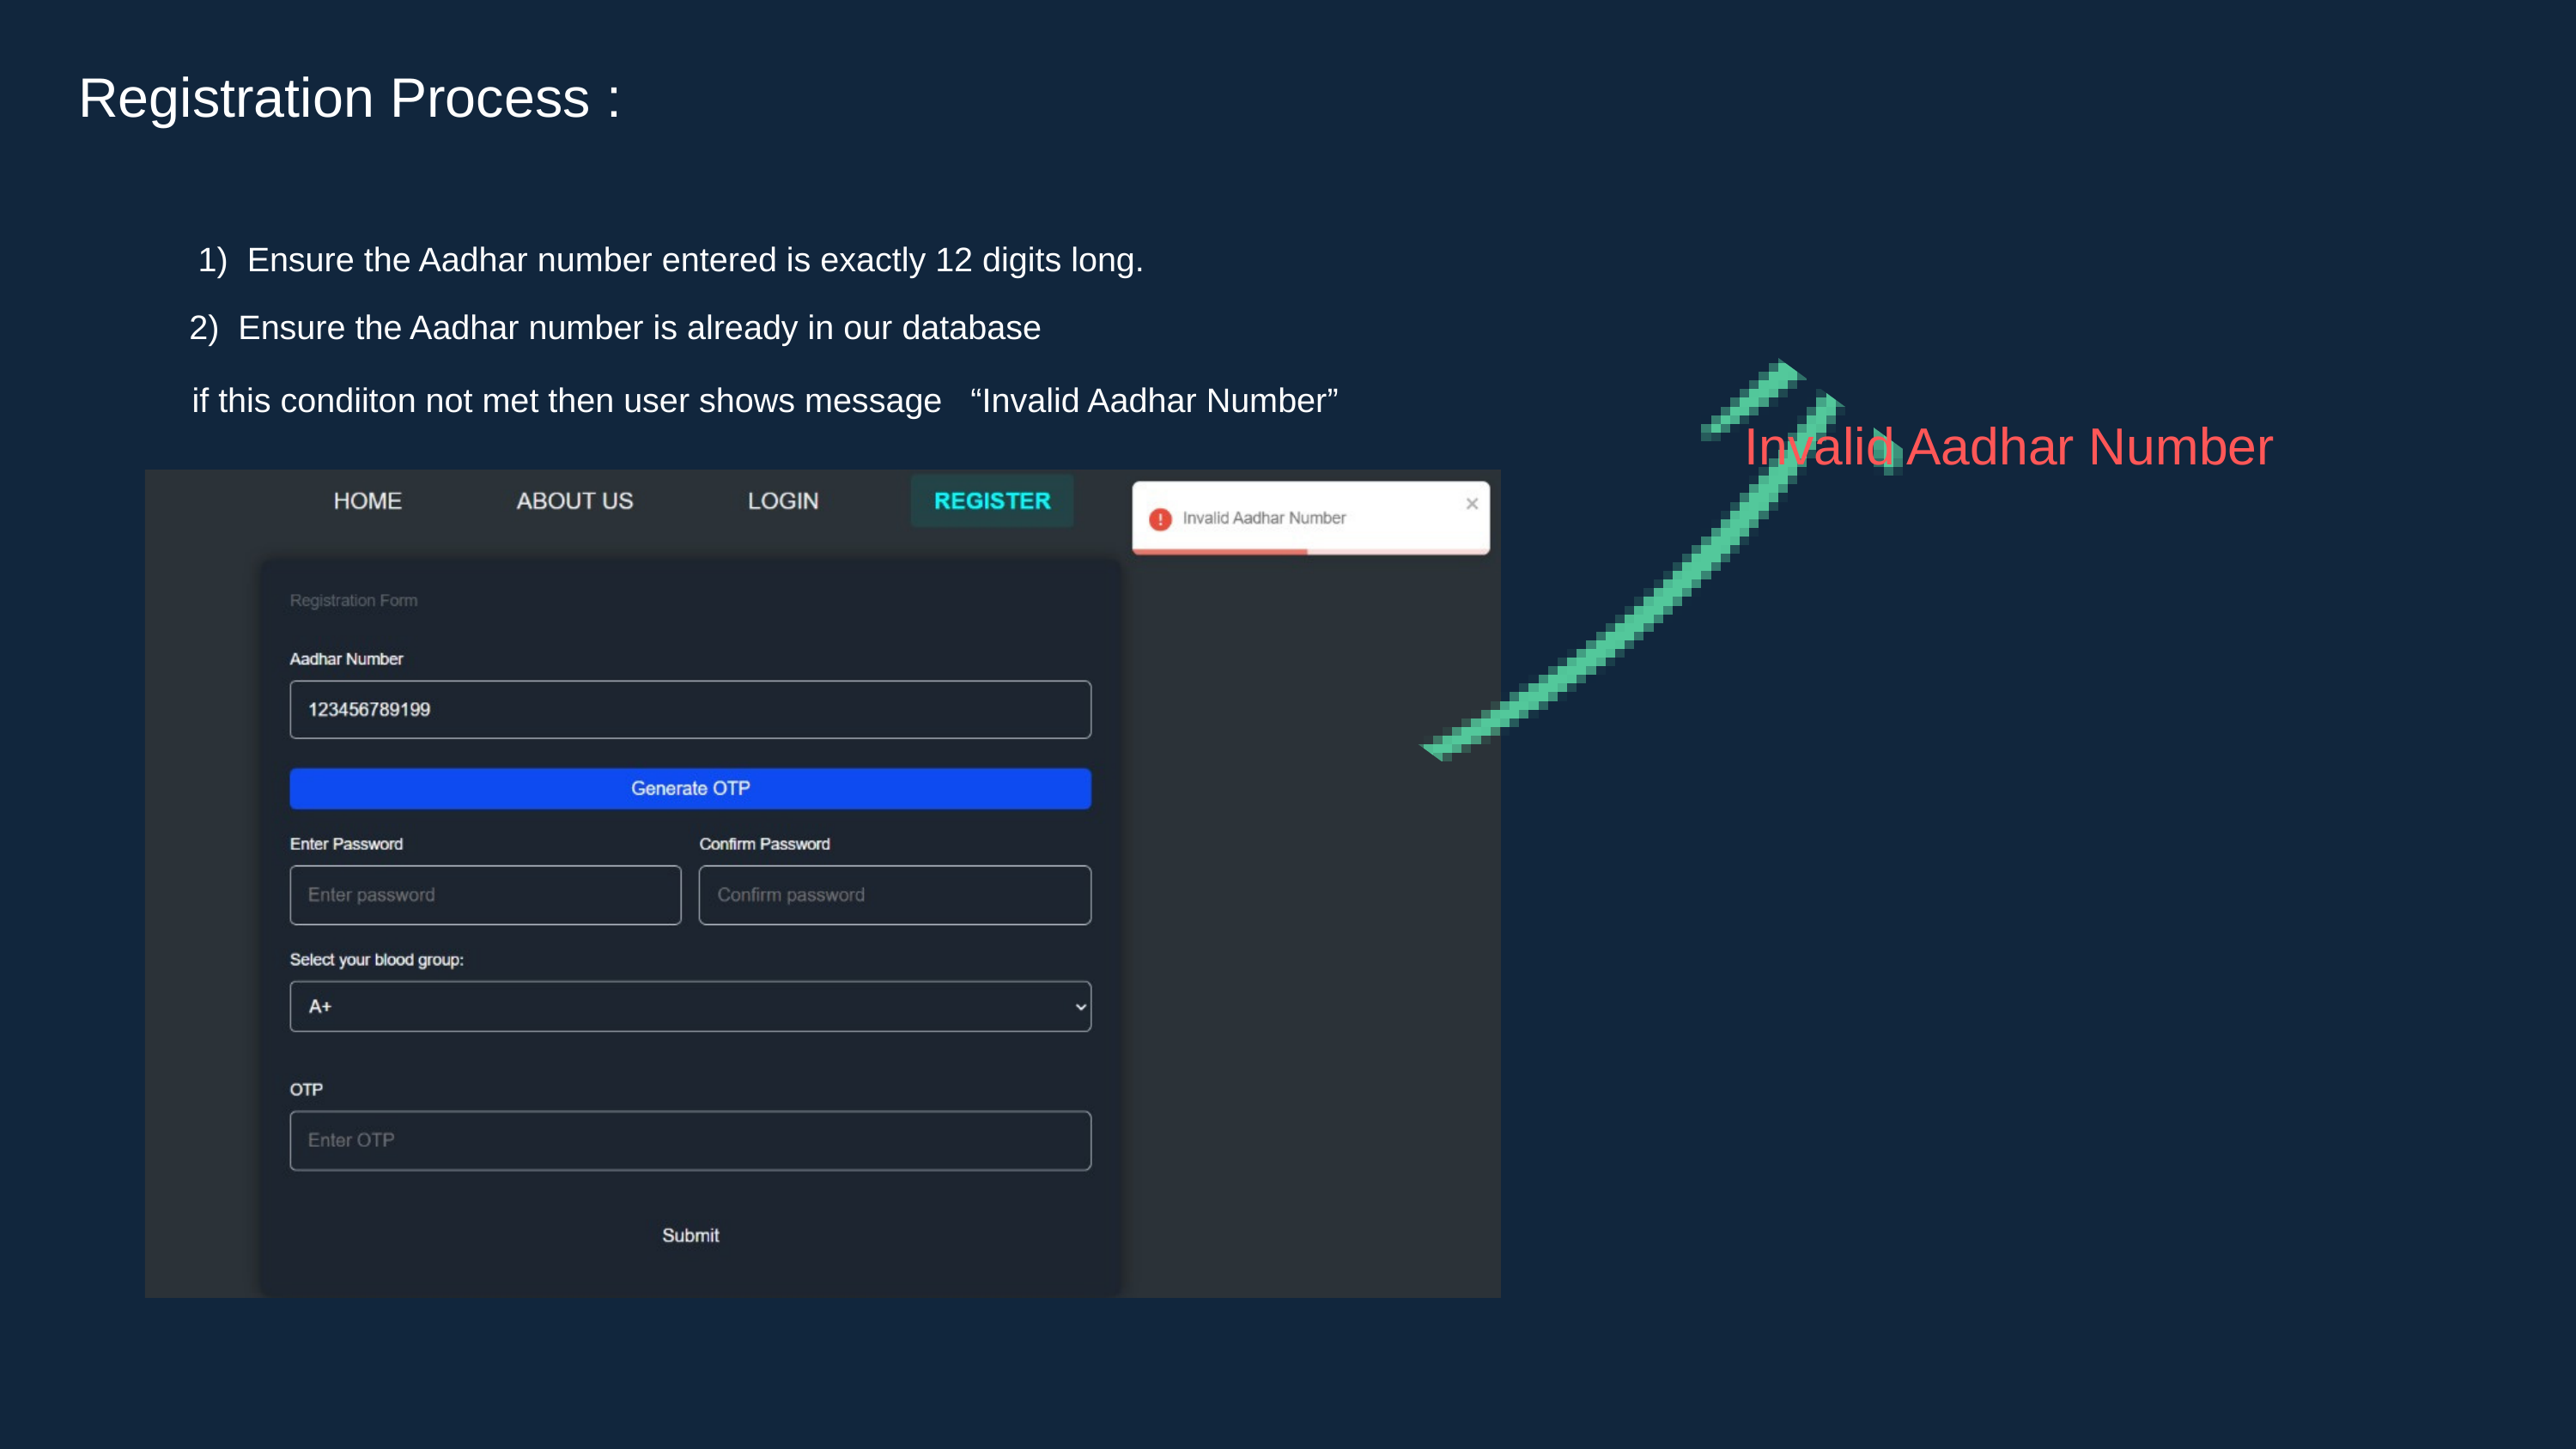

Registration Process :
1)  Ensure the Aadhar number entered is exactly 12 digits long.

2)  Ensure the Aadhar number is already in our database
if this condiiton not met then user shows message   “Invalid Aadhar Number”
Invalid Aadhar Number